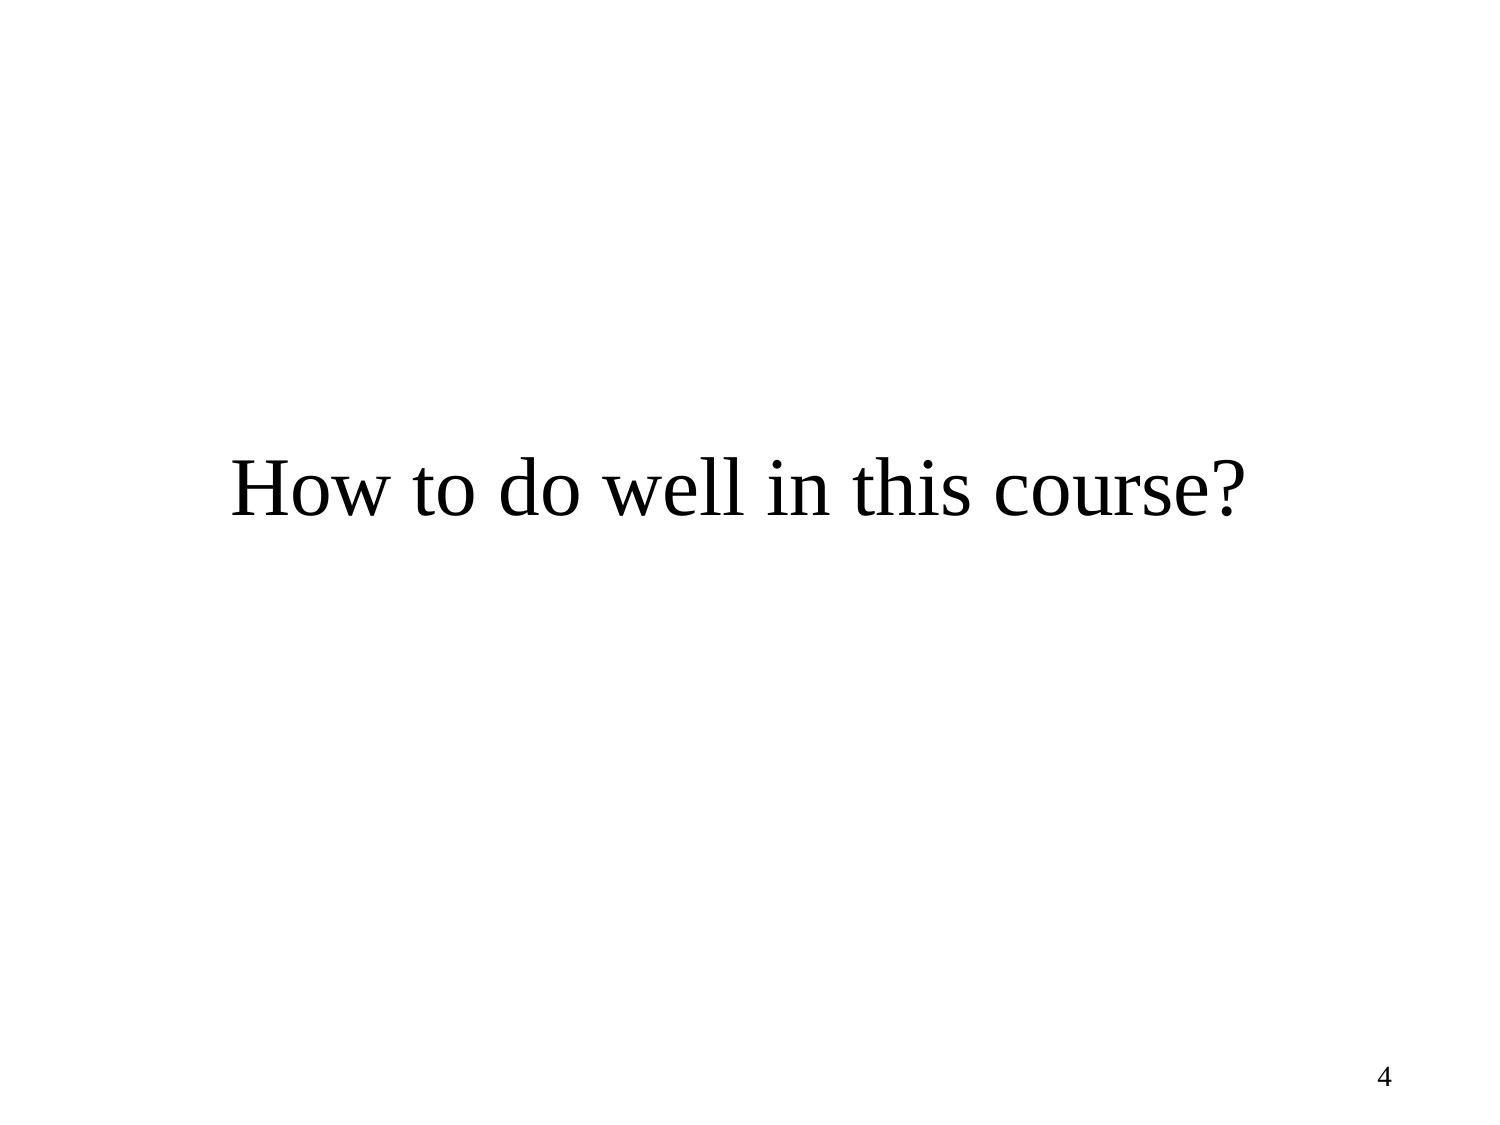

# How to do well in this course?
4